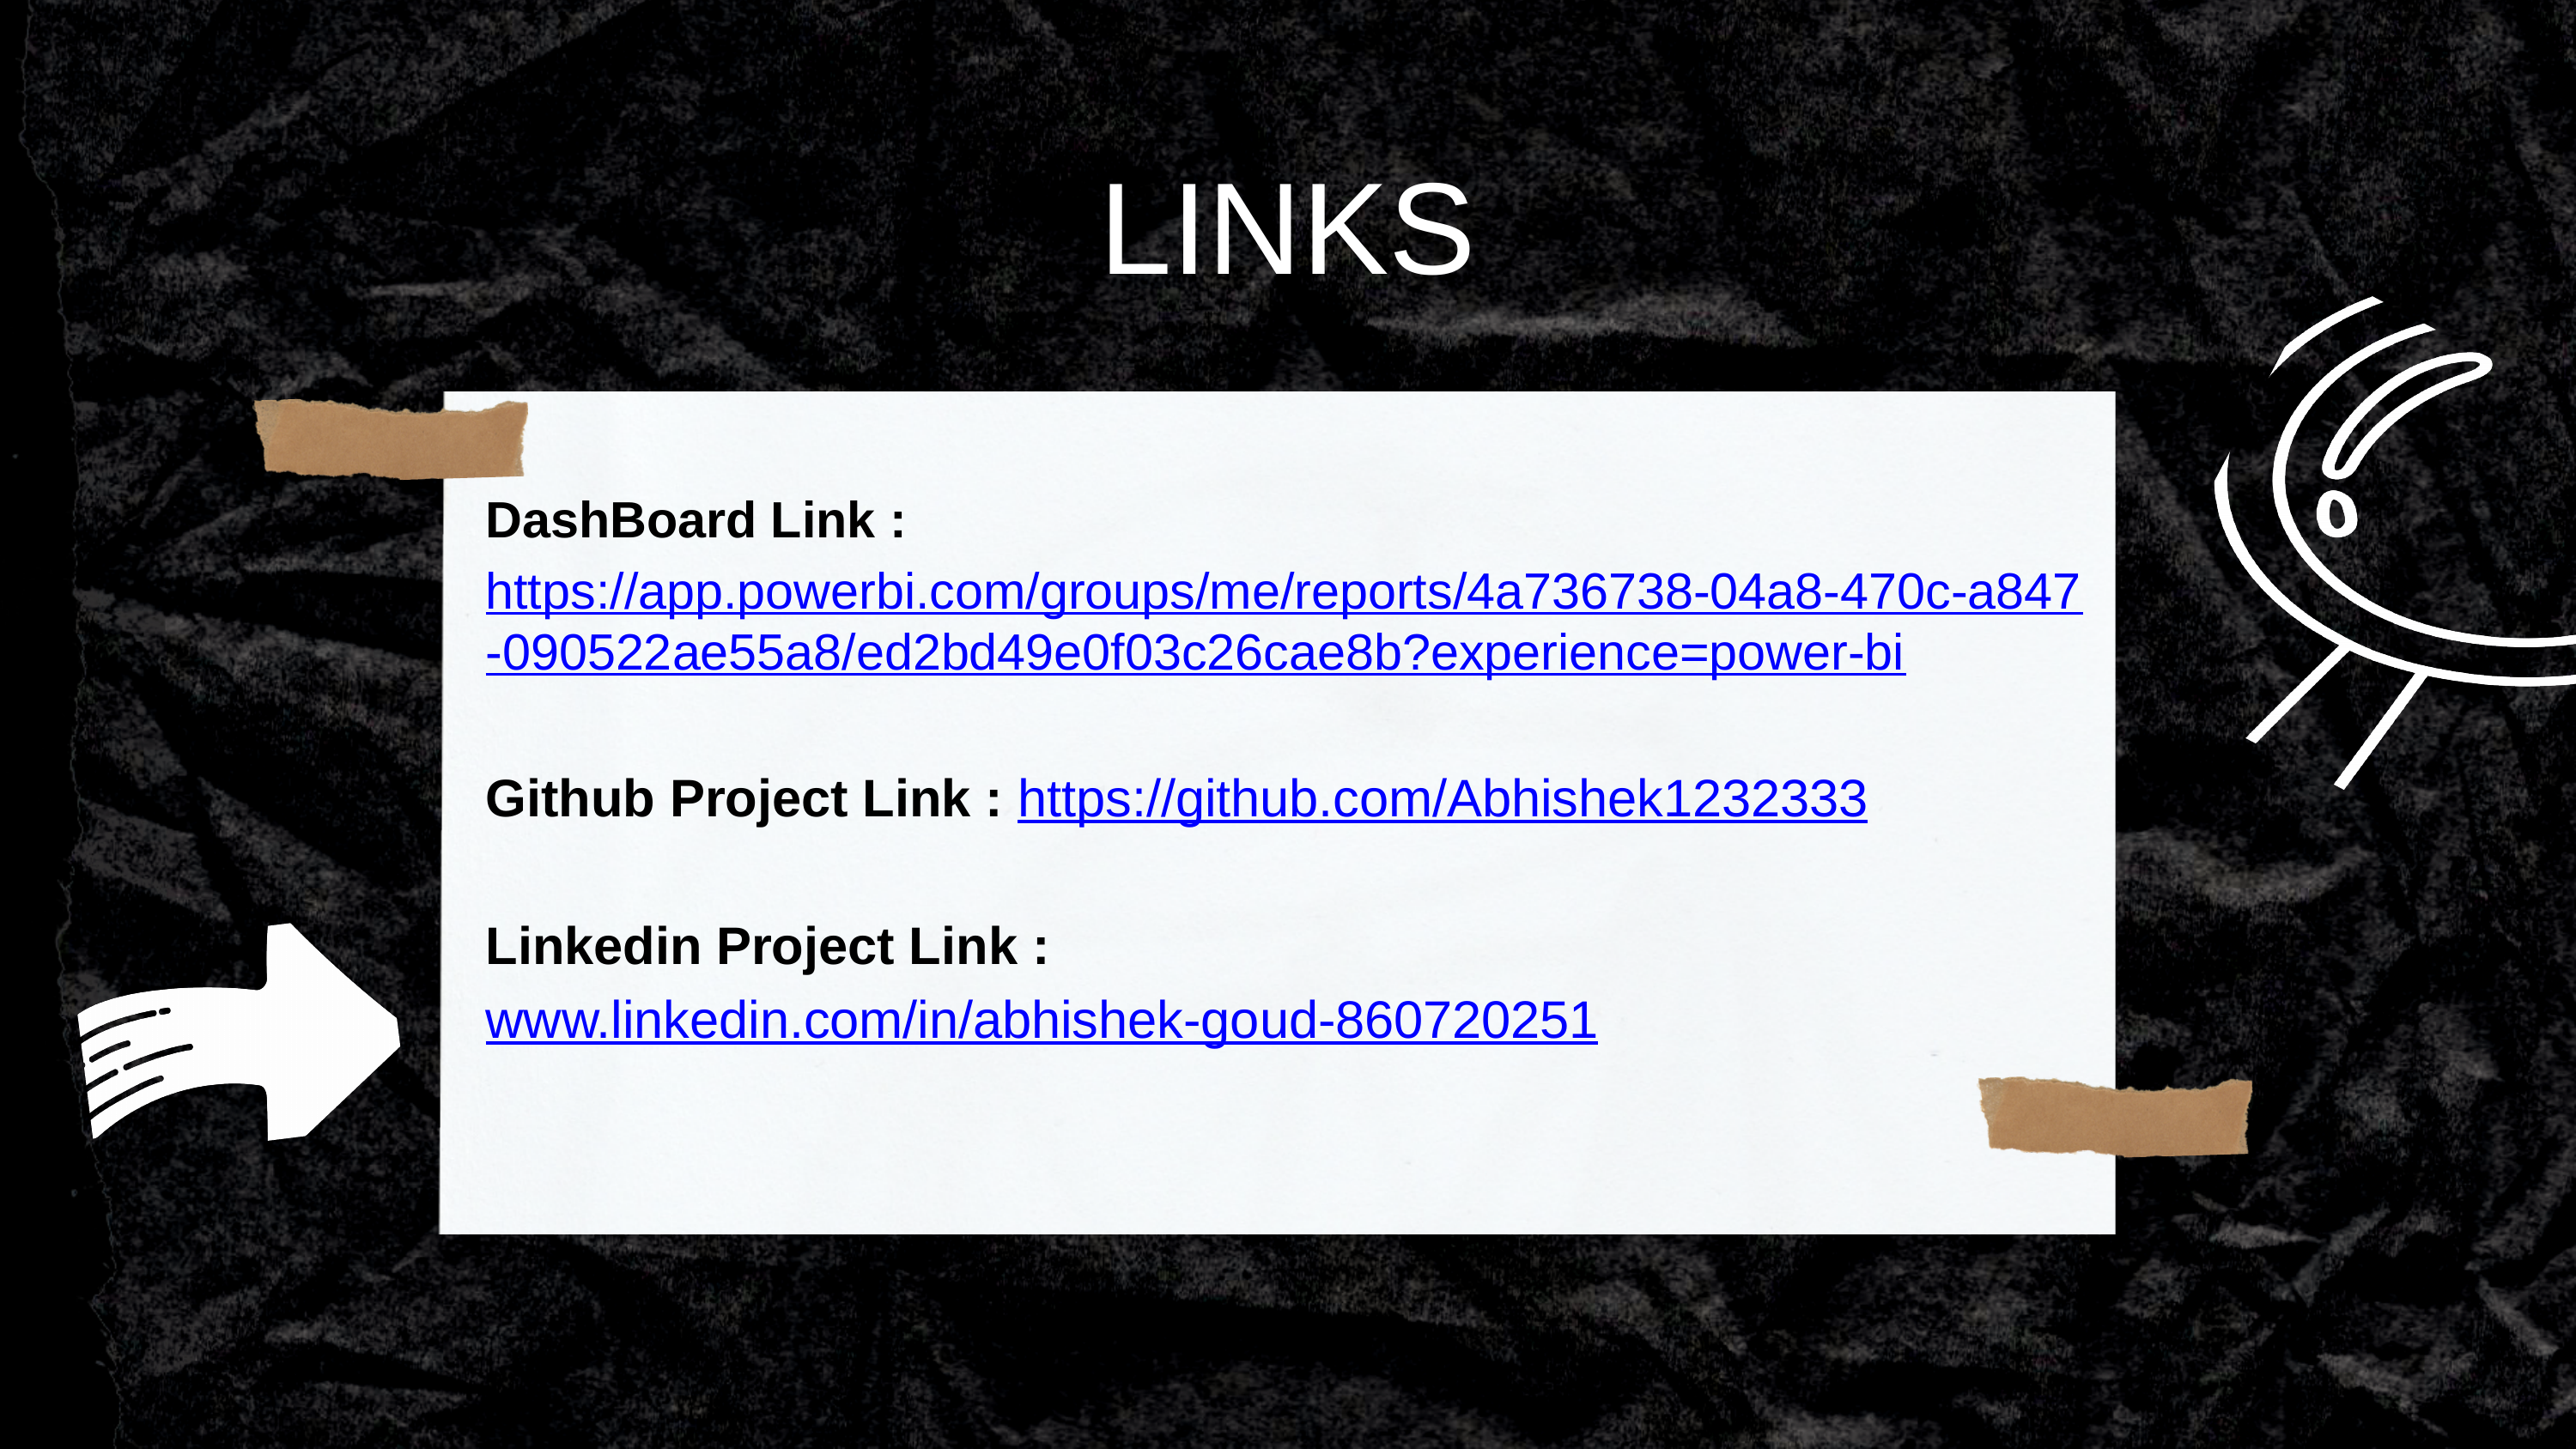

LINKS

DashBoard Link : https://app.powerbi.com/groups/me/reports/4a736738-04a8-470c-a847-090522ae55a8/ed2bd49e0f03c26cae8b?experience=power-bi

Github Project Link : https://github.com/Abhishek1232333

Linkedin Project Link : www.linkedin.com/in/abhishek-goud-860720251